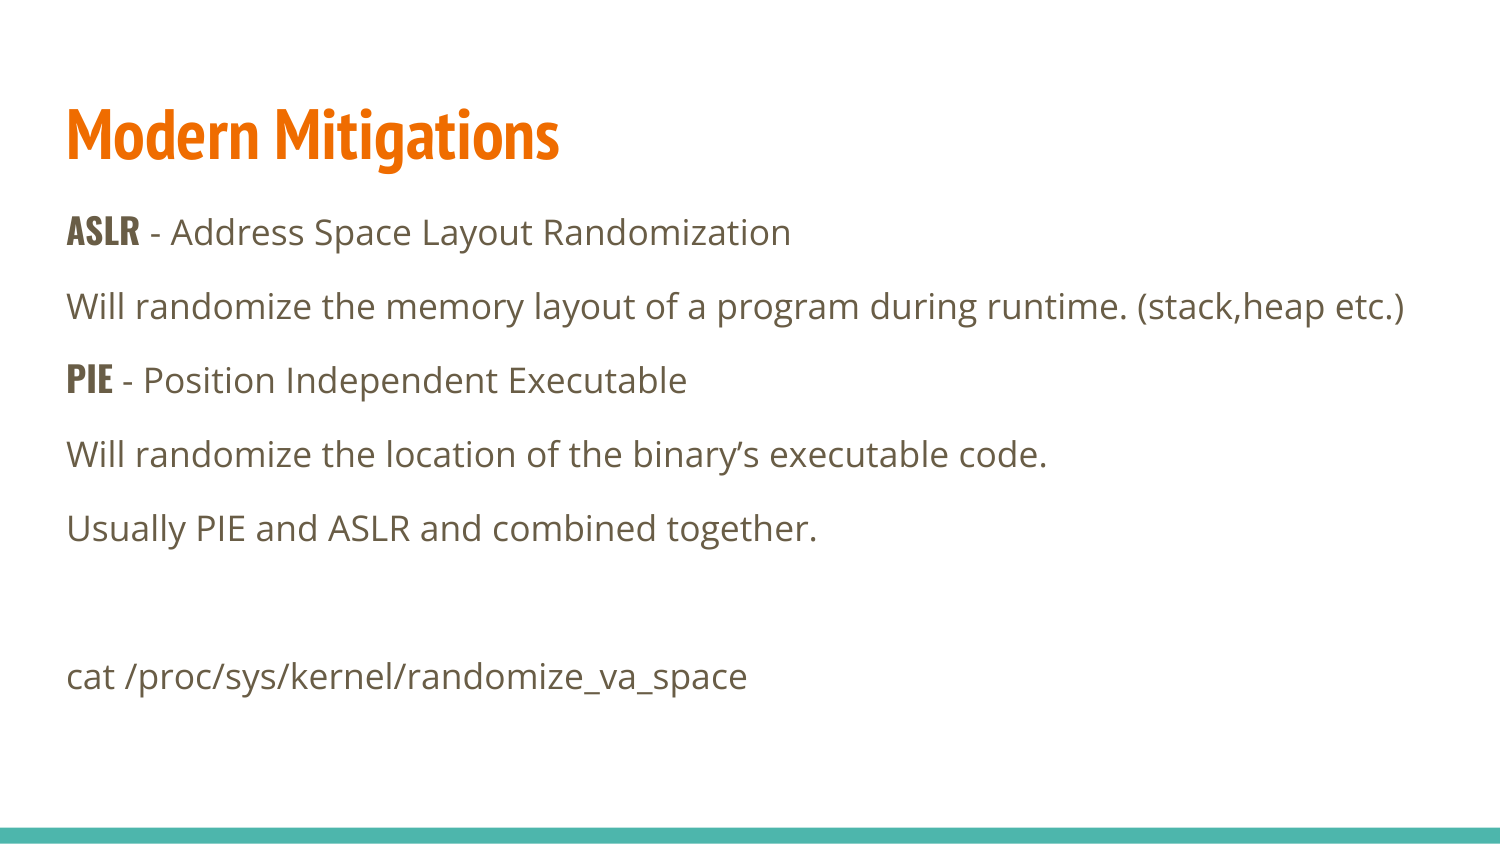

# Modern Mitigations
ASLR - Address Space Layout Randomization
Will randomize the memory layout of a program during runtime. (stack,heap etc.)
PIE - Position Independent Executable
Will randomize the location of the binary’s executable code.
Usually PIE and ASLR and combined together.

cat /proc/sys/kernel/randomize_va_space